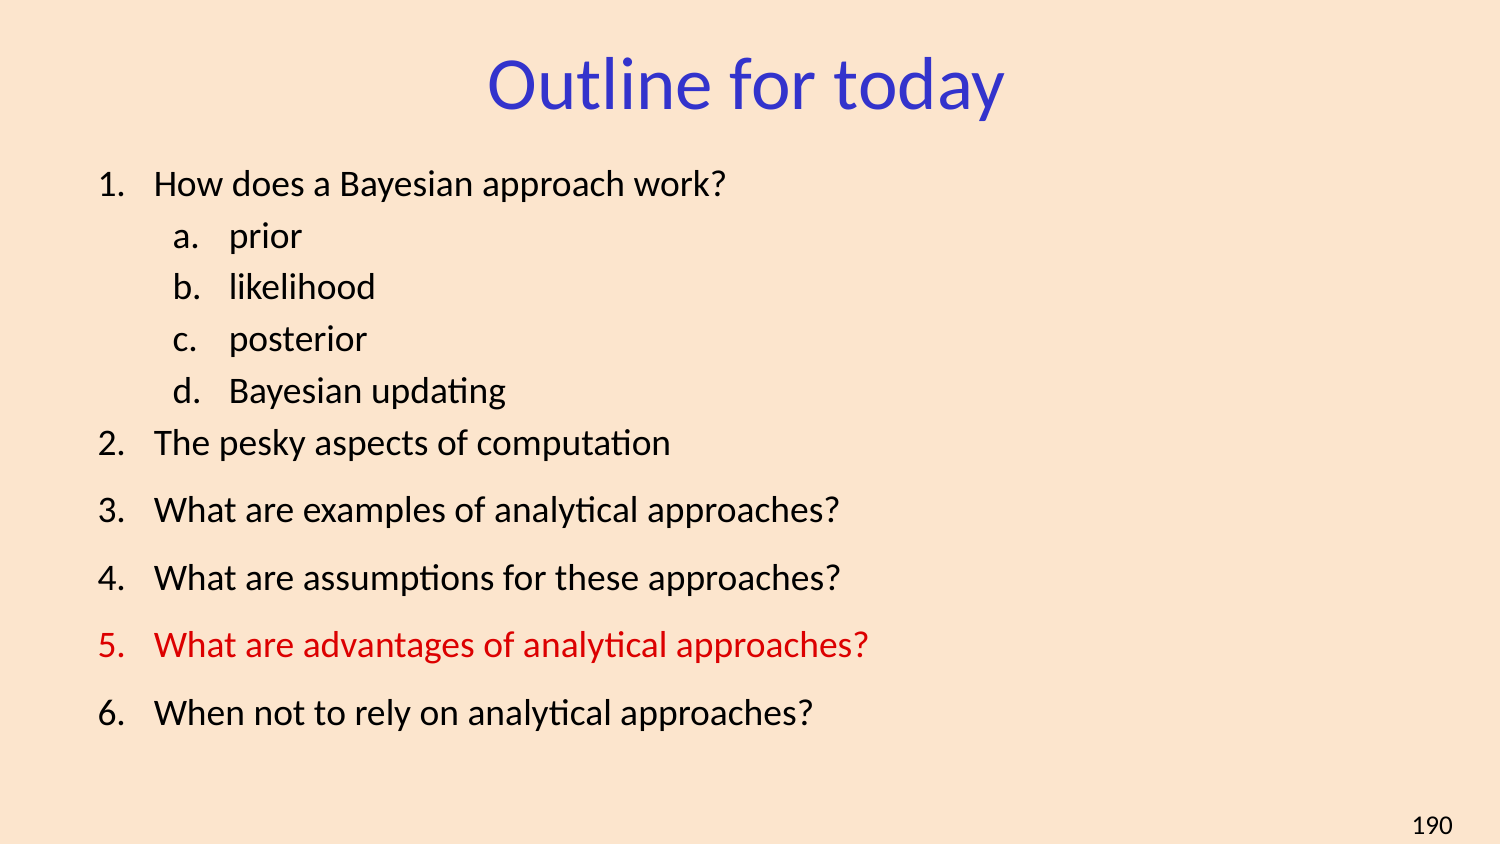

# Outline for today
How does a Bayesian approach work?
prior
likelihood
posterior
Bayesian updating
The pesky aspects of computation
What are examples of analytical approaches?
What are assumptions for these approaches?
What are advantages of analytical approaches?
When not to rely on analytical approaches?

190